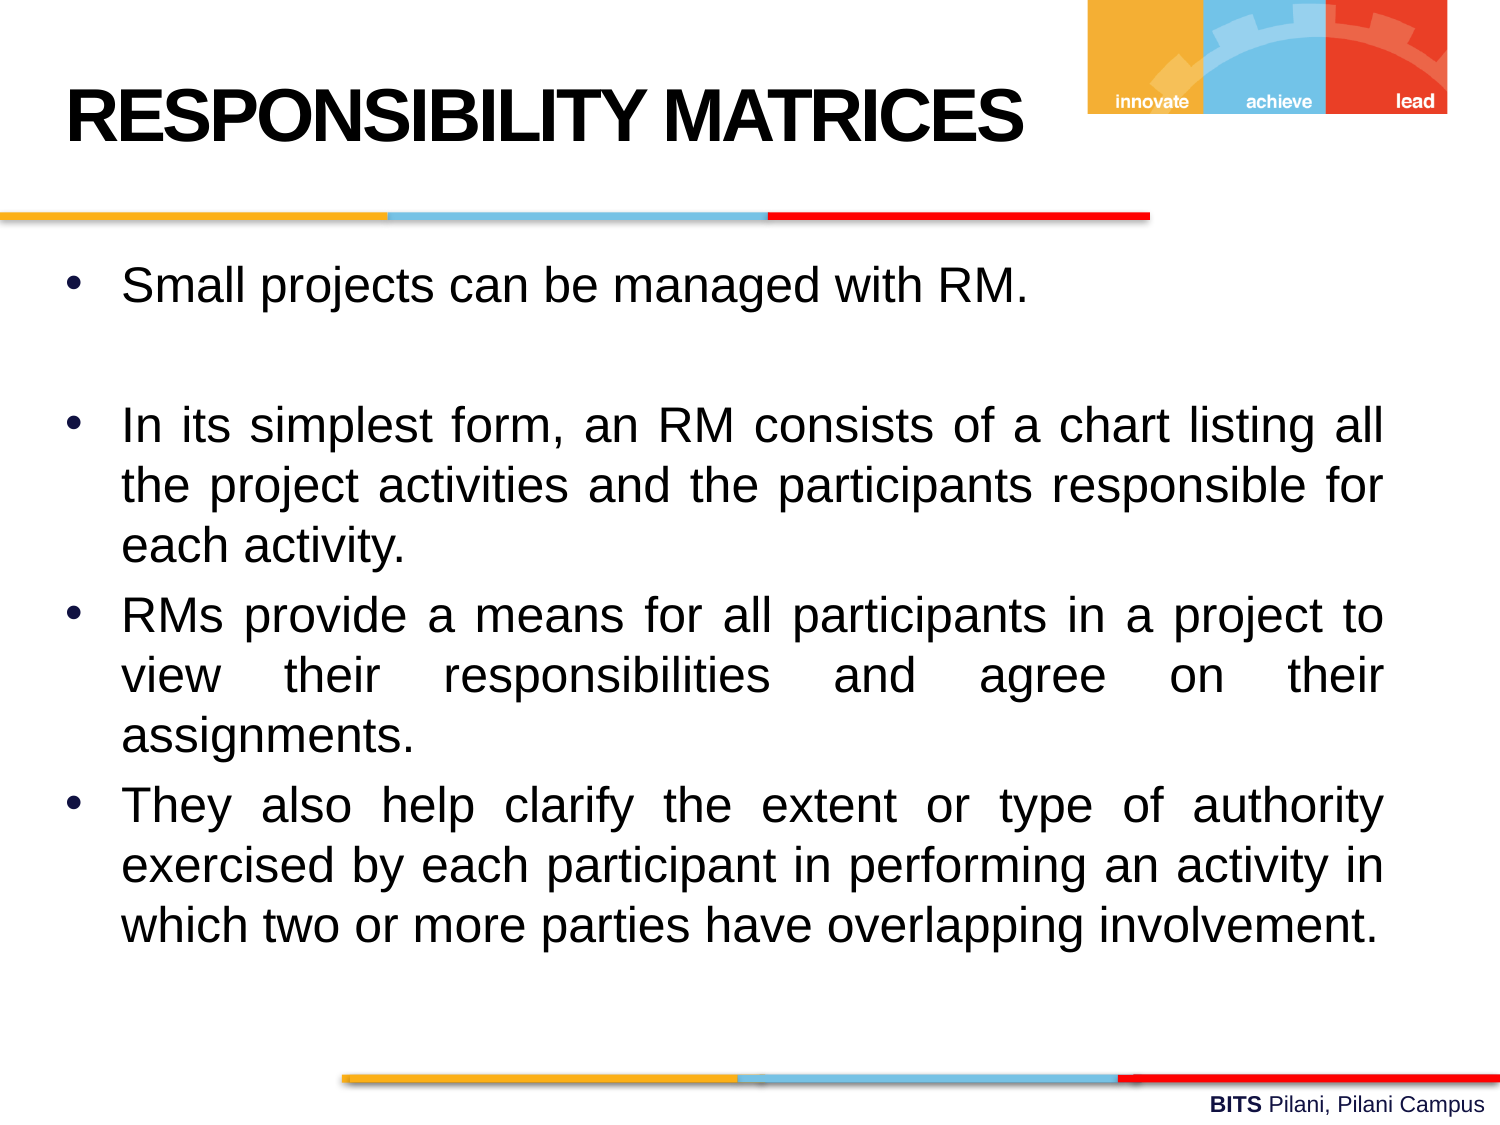

RESPONSIBILITY MATRICES
Small projects can be managed with RM.

In its simplest form, an RM consists of a chart listing all the project activities and the participants responsible for each activity.
RMs provide a means for all participants in a project to view their responsibilities and agree on their assignments.
They also help clarify the extent or type of authority exercised by each participant in performing an activity in which two or more parties have overlapping involvement.